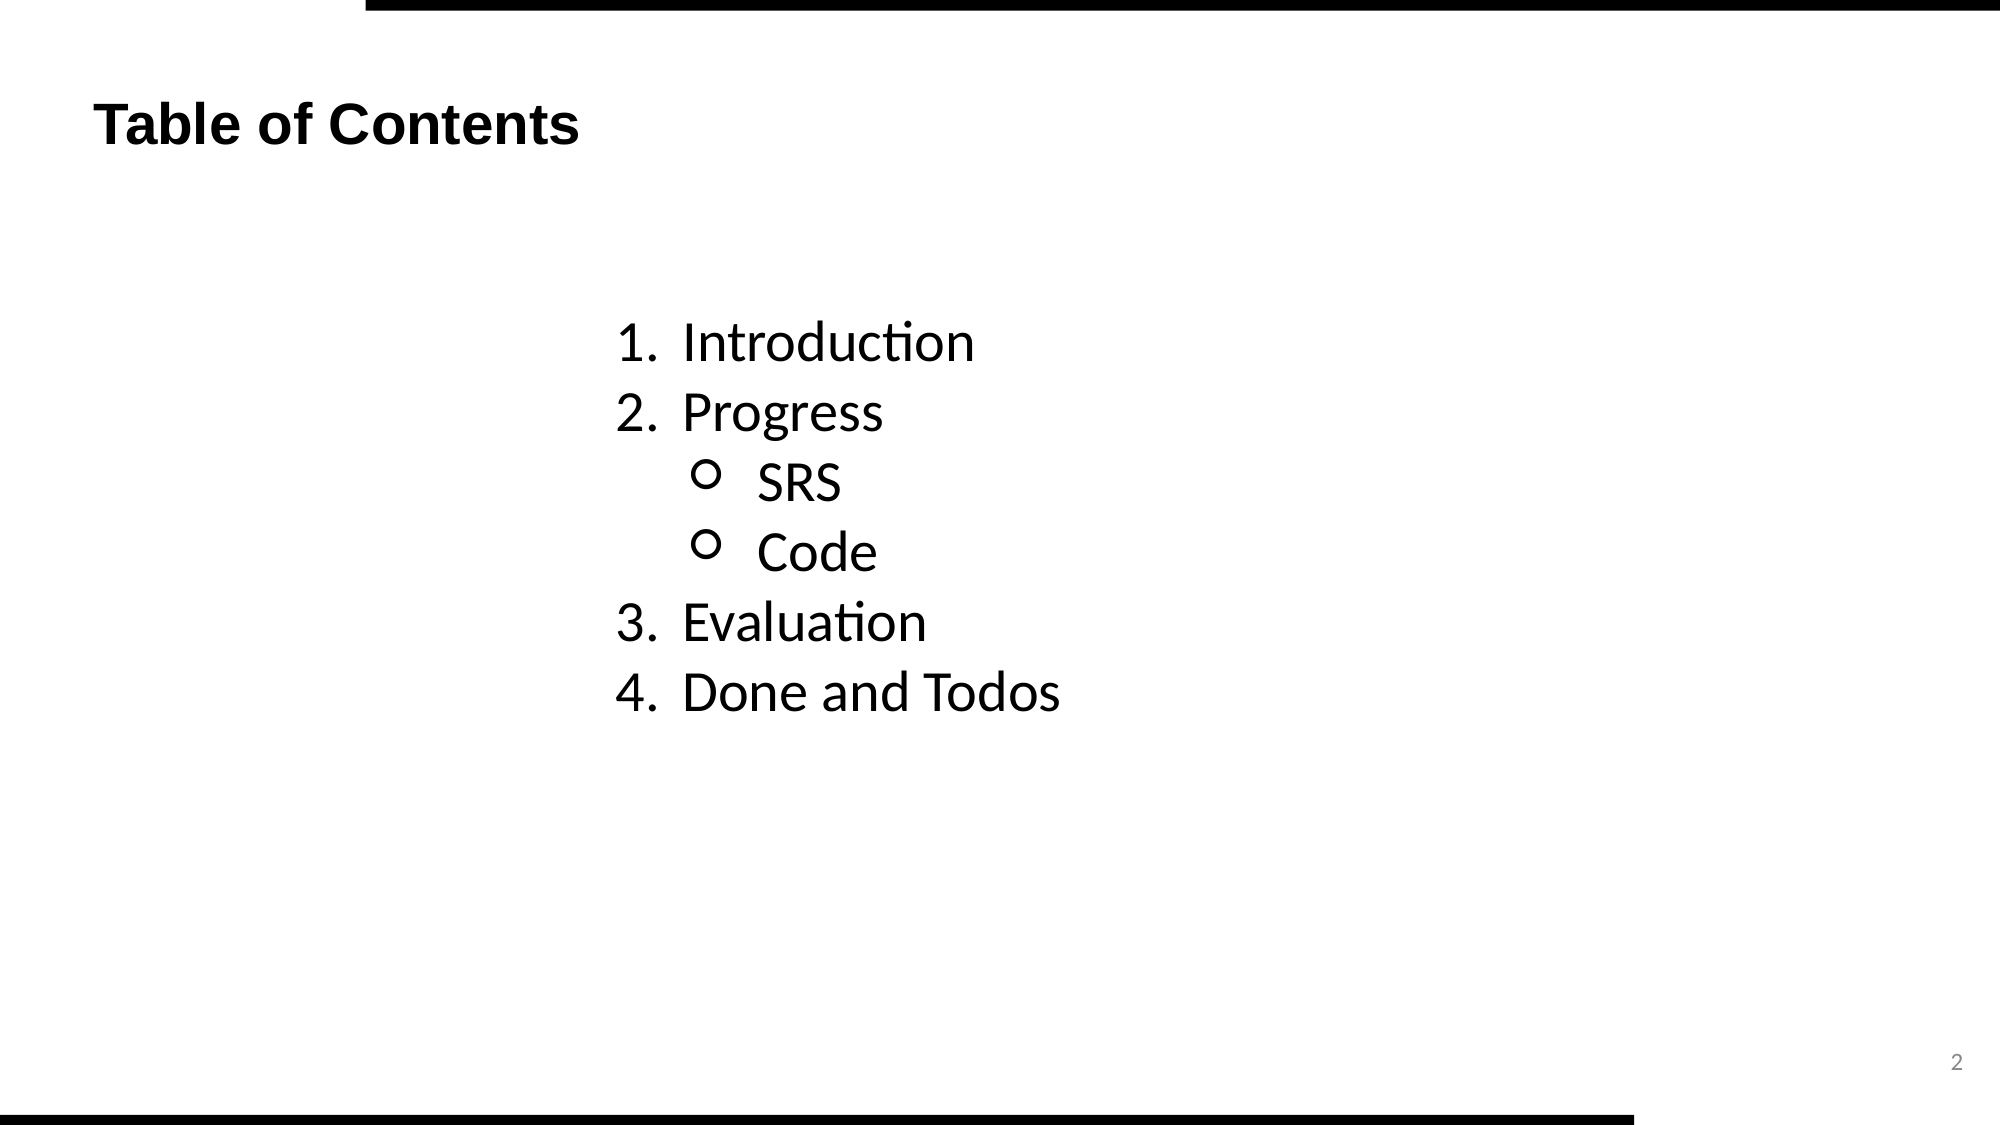

Table of Contents
Introduction
Progress
SRS
Code
Evaluation
Done and Todos
2